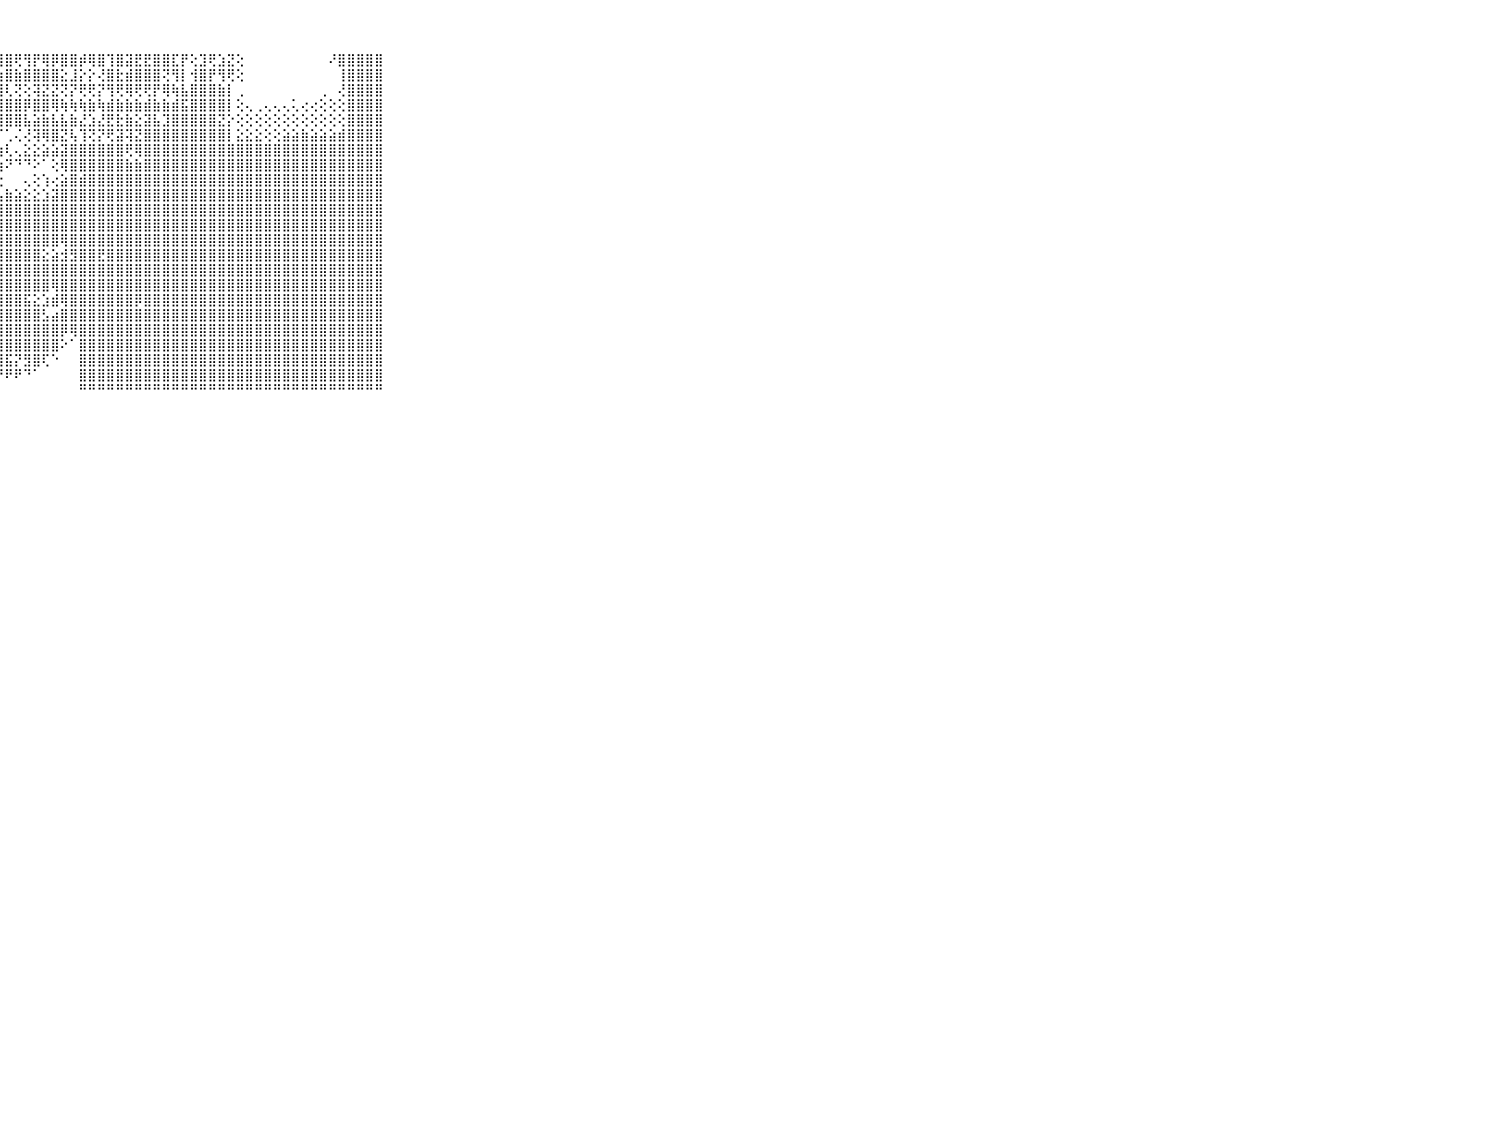

⠀⠀⠀⠀⠀⠀⠀⠀⠀⠀⠀⢏⢕⢕⢕⢕⢇⢕⢕⢕⢝⢝⢟⢇⢸⣟⢻⣿⣿⢟⢻⡟⢿⡿⣿⣿⡾⢿⣿⢹⣿⣽⣟⣟⣿⣿⣏⡟⢕⣹⢟⣱⣝⢕⠀⠀⠀⠀⠀⠀⠀⠀⠀⠜⣿⣿⣿⣿⣿⠀⠀⠀⠀⠀⠀⠀⠀⠀⠀⠀⠀
⠀⠀⠀⠀⠀⠀⠀⠀⠀⠀⠀⢕⢕⢕⢕⢝⢿⢕⡿⣷⡷⢷⢷⡧⢼⣿⣧⣵⣿⣷⣿⣿⣿⣿⣕⣸⡕⡕⢜⣿⣗⣾⣿⣿⣿⢝⢻⡇⢺⣿⡟⢻⢟⢕⠀⠀⠀⠀⠀⠀⠀⠀⠀⠀⢸⣿⣿⣿⣿⠀⠀⠀⠀⠀⠀⠀⠀⠀⠀⠀⠀
⠀⠀⠀⠀⠀⠀⠀⠀⠀⠀⠀⢕⢕⢧⣵⣵⣽⣧⣹⣽⣿⣇⣕⣗⣗⣗⣕⣿⢇⢝⢕⢽⣝⣝⢝⡝⢟⢟⡝⢻⢟⢿⢟⢟⡟⢿⢷⣧⣿⣿⣿⣷⡇⢀⠀⠀⠀⠀⠀⠀⠀⠀⢀⠀⢜⣿⣿⣿⣿⠀⠀⠀⠀⠀⠀⠀⠀⠀⠀⠀⠀
⠀⠀⠀⠀⠀⠀⠀⠀⠀⠀⠀⢕⢕⢕⢼⡟⢏⣕⣜⢝⢝⢟⢻⢝⢝⢿⣻⣿⣿⣿⡿⣿⣿⢿⢷⢷⢷⣷⢷⣾⣷⣷⣷⣾⣷⣷⣾⣯⣿⣿⣿⣿⡇⢕⢄⢀⢄⢄⢄⢅⢔⢔⢕⢕⢕⣿⣿⣿⣿⠀⠀⠀⠀⠀⠀⠀⠀⠀⠀⠀⠀
⠀⠀⠀⠀⠀⠀⠀⠀⠀⠀⠀⢜⢗⢞⣻⣟⢿⢿⢿⣷⣷⣷⡿⣷⣷⢯⣾⣿⣿⣿⣧⣵⣷⣧⣧⣷⣜⣱⣜⣟⣗⣷⣕⣽⣧⣹⣿⣿⣿⣿⣿⣝⡕⢕⢕⢕⢕⢕⢕⢕⢕⢕⢕⢕⢕⣿⣿⣿⣿⠀⠀⠀⠀⠀⠀⠀⠀⠀⠀⠀⠀
⠀⠀⠀⠀⠀⠀⠀⠀⠀⠀⠀⢕⣕⣱⣿⣧⣹⣿⣿⣿⣿⣇⣕⣕⢜⢑⠁⠈⢁⢌⢜⢽⢿⣿⣝⢧⢹⢝⡝⢟⣽⢽⣝⣿⣿⣿⣿⣿⣿⣿⣿⣿⡇⣕⣕⣕⢕⢕⣵⣵⣷⣵⣵⣵⣾⣿⣿⣿⣿⠀⠀⠀⠀⠀⠀⠀⠀⠀⠀⠀⠀
⠀⠀⠀⠀⠀⠀⠀⠀⠀⠀⠀⢕⢾⣿⣿⣿⣾⣿⣿⣿⡿⢟⢟⠁⠀⠀⢄⢱⢇⢄⣕⣕⣵⣵⣽⣿⣿⣿⣿⣿⣿⢟⢿⣿⣿⣿⣿⣿⣿⣿⣿⣿⣿⣿⣿⣿⣿⣿⣿⣿⣿⣿⣿⣿⣿⣿⣿⣿⣿⠀⠀⠀⠀⠀⠀⠀⠀⠀⠀⠀⠀
⠀⠀⠀⠀⠀⠀⠀⠀⠀⠀⠀⢳⢿⣿⡿⢿⣿⣿⣿⣿⢜⢕⢅⢕⡔⢔⣵⢷⠝⠙⠙⠕⠁⢕⢿⣿⣿⣿⣿⣿⣿⣷⣷⣿⣿⣿⣿⣿⣿⣿⣿⣿⣿⣿⣿⣿⣿⣿⣿⣿⣿⣿⣿⣿⣿⣿⣿⣿⣿⠀⠀⠀⠀⠀⠀⠀⠀⠀⠀⠀⠀
⠀⠀⠀⠀⠀⠀⠀⠀⠀⠀⠀⢕⣕⣾⣿⣧⣿⣱⣼⣷⢱⡾⢕⢜⢇⢕⢅⢔⠀⠀⢄⢕⢱⢔⣵⣿⣾⣿⣿⣿⣿⣿⣿⣿⣿⣿⣿⣿⣿⣿⣿⣿⣿⣿⣿⣿⣿⣿⣿⣿⣿⣿⣿⣿⣿⣿⣿⣿⣿⠀⠀⠀⠀⠀⠀⠀⠀⠀⠀⠀⠀
⠀⠀⠀⠀⠀⠀⠀⠀⠀⠀⠀⢻⢟⢟⢟⣿⣿⣿⣿⡟⢜⢝⢳⣿⣵⣧⣵⣧⣷⣵⣕⣕⣱⣽⣿⣿⣿⣿⣿⣿⣿⣿⣿⣿⣿⣿⣿⣿⣿⣿⣿⣿⣿⣿⣿⣿⣿⣿⣿⣿⣿⣿⣿⣿⣿⣿⣿⣿⣿⠀⠀⠀⠀⠀⠀⠀⠀⠀⠀⠀⠀
⠀⠀⠀⠀⠀⠀⠀⠀⠀⠀⠀⢷⣾⣿⣾⣿⣿⣿⣿⣷⢕⢇⣱⣿⣿⣿⣿⣿⣿⣿⣿⣿⣿⣿⣿⣿⣿⣿⣿⣿⣿⣿⣿⣿⣿⣿⣿⣿⣿⣿⣿⣿⣿⣿⣿⣿⣿⣿⣿⣿⣿⣿⣿⣿⣿⣿⣿⣿⣿⠀⠀⠀⠀⠀⠀⠀⠀⠀⠀⠀⠀
⠀⠀⠀⠀⠀⠀⠀⠀⠀⠀⠀⢕⢕⣝⢕⢝⣗⣕⣱⣇⢕⢕⣾⣿⣿⣿⣿⣿⣿⣿⣿⣿⣿⣿⣿⣿⣿⣿⣿⣿⣿⣿⣿⣿⣿⣿⣿⣿⣿⣿⣿⣿⣿⣿⣿⣿⣿⣿⣿⣿⣿⣿⣿⣿⣿⣿⣿⣿⣿⠀⠀⠀⠀⠀⠀⠀⠀⠀⠀⠀⠀
⠀⠀⠀⠀⠀⠀⠀⠀⠀⠀⠀⣿⢟⢟⢿⣿⣿⣿⣿⣿⡕⢕⣽⣿⣿⣿⣿⣿⣿⣿⣿⣿⣿⣿⢿⣿⣿⣿⣿⣿⣿⣿⣿⣿⣿⣿⣿⣿⣿⣿⣿⣿⣿⣿⣿⣿⣿⣿⣿⣿⣿⣿⣿⣿⣿⣿⣿⣿⣿⠀⠀⠀⠀⠀⠀⠀⠀⠀⠀⠀⠀
⠀⠀⠀⠀⠀⠀⠀⠀⠀⠀⠀⣿⣧⣽⣾⣿⣿⣿⣿⣿⣷⣕⣿⣿⣿⣟⣟⣻⣿⣿⣿⣿⣕⣵⣺⣻⣿⣿⣟⣿⣿⣿⣿⣿⣿⣿⣿⣿⣿⣿⣿⣿⣿⣿⣿⣿⣿⣿⣿⣿⣿⣿⣿⣿⣿⣿⣿⣿⣿⠀⠀⠀⠀⠀⠀⠀⠀⠀⠀⠀⠀
⠀⠀⠀⠀⠀⠀⠀⠀⠀⠀⠀⣿⣿⣿⣿⣿⣿⣿⣿⣿⣿⣿⣿⣿⣿⣿⣿⣿⣿⣿⣿⣿⣿⣿⣿⣿⣿⣿⣿⣿⣿⣿⣿⣿⣿⣿⣿⣿⣿⣿⣿⣿⣿⣿⣿⣿⣿⣿⣿⣿⣿⣿⣿⣿⣿⣿⣿⣿⣿⠀⠀⠀⠀⠀⠀⠀⠀⠀⠀⠀⠀
⠀⠀⠀⠀⠀⠀⠀⠀⠀⠀⠀⣿⣿⣷⣾⣿⣿⣿⣿⣿⣿⣿⣿⣿⣿⣿⣿⣿⣿⣿⣿⣿⣿⢿⣿⣿⣿⣿⣿⣿⣿⣿⣿⣿⣿⣿⣿⣿⣿⣿⣿⣿⣿⣿⣿⣿⣿⣿⣿⣿⣿⣿⣿⣿⣿⣿⣿⣿⣿⠀⠀⠀⠀⠀⠀⠀⠀⠀⠀⠀⠀
⠀⠀⠀⠀⠀⠀⠀⠀⠀⠀⠀⣿⣿⣿⣿⣿⣿⣿⣿⣿⣿⣿⣿⣿⣿⣟⣿⣿⣿⣿⣯⣕⣱⣾⢿⣿⣿⣿⣿⣿⣿⣿⡿⣿⣿⣿⣿⣿⣿⣿⣿⣿⣿⣿⣿⣿⣿⣿⣿⣿⣿⣿⣿⣿⣿⣿⣿⣿⣿⠀⠀⠀⠀⠀⠀⠀⠀⠀⠀⠀⠀
⠀⠀⠀⠀⠀⠀⠀⠀⠀⠀⠀⣿⣿⣿⣽⣿⣿⣿⣿⣿⣿⣿⡿⣿⣿⣿⣿⣾⣿⣿⣿⣿⣣⣴⣿⣿⣿⣿⣿⣿⣿⣿⣿⣿⣿⣿⣿⣿⣿⣿⣿⣿⣿⣿⣿⣿⣿⣿⣿⣿⣿⣿⣿⣿⣿⣿⣿⣿⣿⠀⠀⠀⠀⠀⠀⠀⠀⠀⠀⠀⠀
⠀⠀⠀⠀⠀⠀⠀⠀⠀⠀⠀⣿⣿⣿⣿⣿⣿⣿⣿⣿⣿⣿⡕⣿⣿⣿⣿⣿⣿⣿⣿⣿⣿⣿⡿⢿⣿⣿⣿⣿⣿⣿⣿⣿⣿⣿⣿⣿⣿⣿⣿⣿⣿⣿⣿⣿⣿⣿⣿⣿⣿⣿⣿⣿⣿⣿⣿⣿⣿⠀⠀⠀⠀⠀⠀⠀⠀⠀⠀⠀⠀
⠀⠀⠀⠀⠀⠀⠀⠀⠀⠀⠀⣿⣿⣿⣿⣿⣿⣿⣿⣿⣿⣿⣇⢹⣿⣿⣿⣿⣿⣿⣿⣿⣿⣿⠕⠁⣿⣿⣿⣿⣿⣿⣿⣿⣿⣿⣿⣿⣿⣿⣿⣿⣿⣿⣿⣿⣿⣿⣿⣿⣿⣿⣿⣿⣿⣿⣿⣿⣿⠀⠀⠀⠀⠀⠀⠀⠀⠀⠀⠀⠀
⠀⠀⠀⠀⠀⠀⠀⠀⠀⠀⠀⣿⣿⣿⣿⣿⣿⣿⣿⣿⣿⣿⣿⢕⢝⢿⣿⣿⣯⡝⣻⣿⢏⠑⠀⠀⣿⣿⣿⣿⣿⣿⣿⣿⣿⣿⣿⣿⣿⣿⣿⣿⣿⣿⣿⣿⣿⣿⣿⣿⣿⣿⣿⣿⣿⣿⣿⣿⣿⠀⠀⠀⠀⠀⠀⠀⠀⠀⠀⠀⠀
⠀⠀⠀⠀⠀⠀⠀⠀⠀⠀⠀⣿⣿⣿⣿⣿⣿⣿⣿⣿⣿⣿⣿⠁⢁⠑⠑⠝⠟⠟⠙⠁⠀⠀⠀⠀⣿⣿⣿⣿⣿⣿⣿⣿⣿⣿⣿⣿⣿⣿⣿⣿⣿⣿⣿⣿⣿⣿⣿⣿⣿⣿⣿⣿⣿⣿⣿⣿⣿⠀⠀⠀⠀⠀⠀⠀⠀⠀⠀⠀⠀
⠀⠀⠀⠀⠀⠀⠀⠀⠀⠀⠀⠛⠛⠛⠛⠛⠛⠛⠛⠛⠛⠛⠛⠀⠁⠀⠀⠀⠀⠀⠀⠀⠀⠀⠀⠀⠛⠛⠛⠛⠛⠛⠛⠛⠛⠛⠛⠛⠛⠛⠛⠛⠛⠛⠛⠛⠛⠛⠛⠛⠛⠛⠛⠛⠛⠛⠛⠛⠛⠀⠀⠀⠀⠀⠀⠀⠀⠀⠀⠀⠀